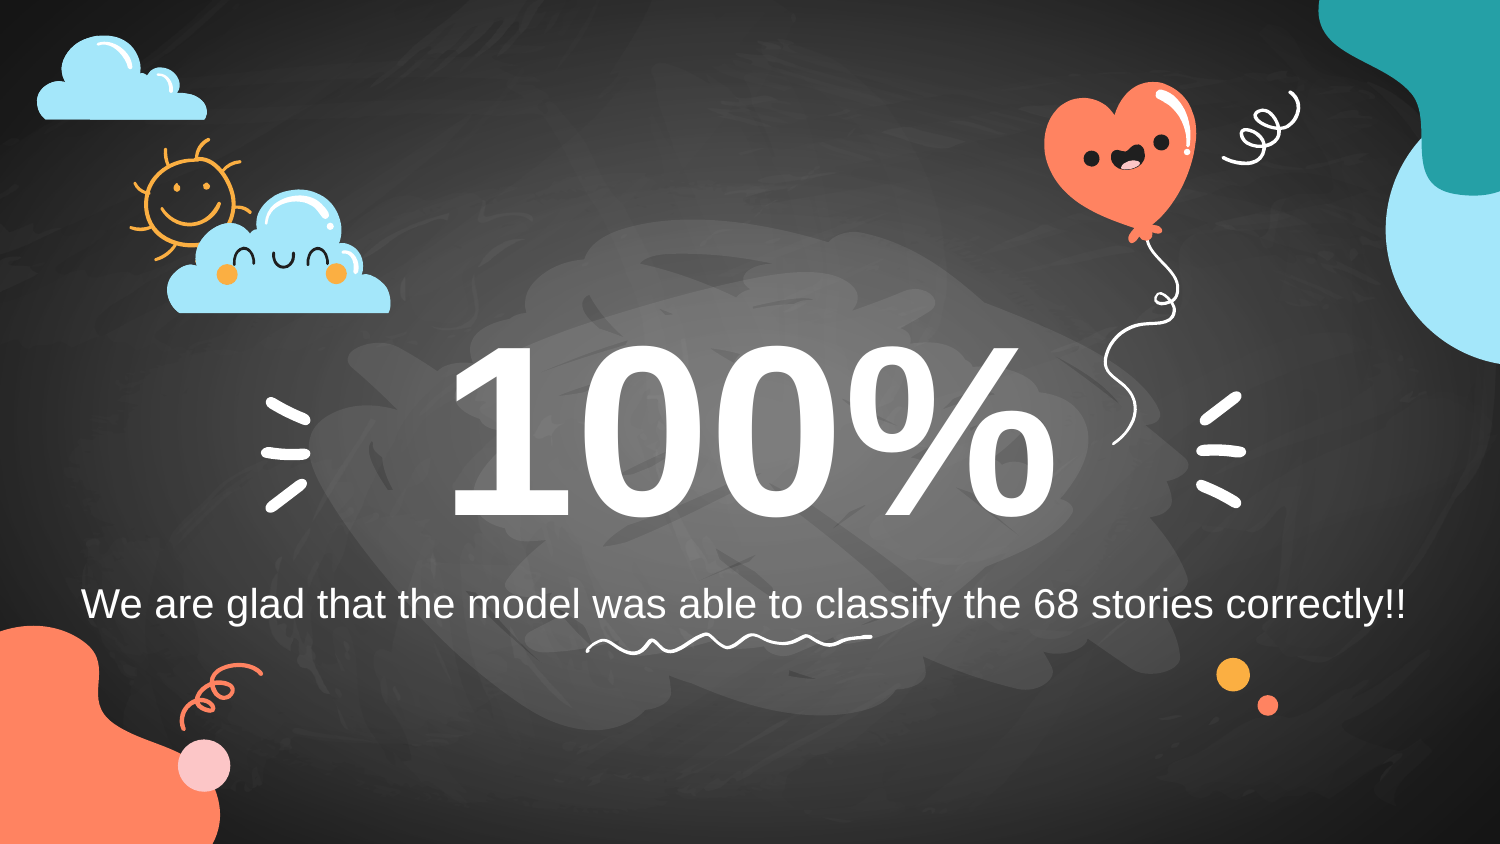

# 100%

We are glad that the model was able to classify the 68 stories correctly!!